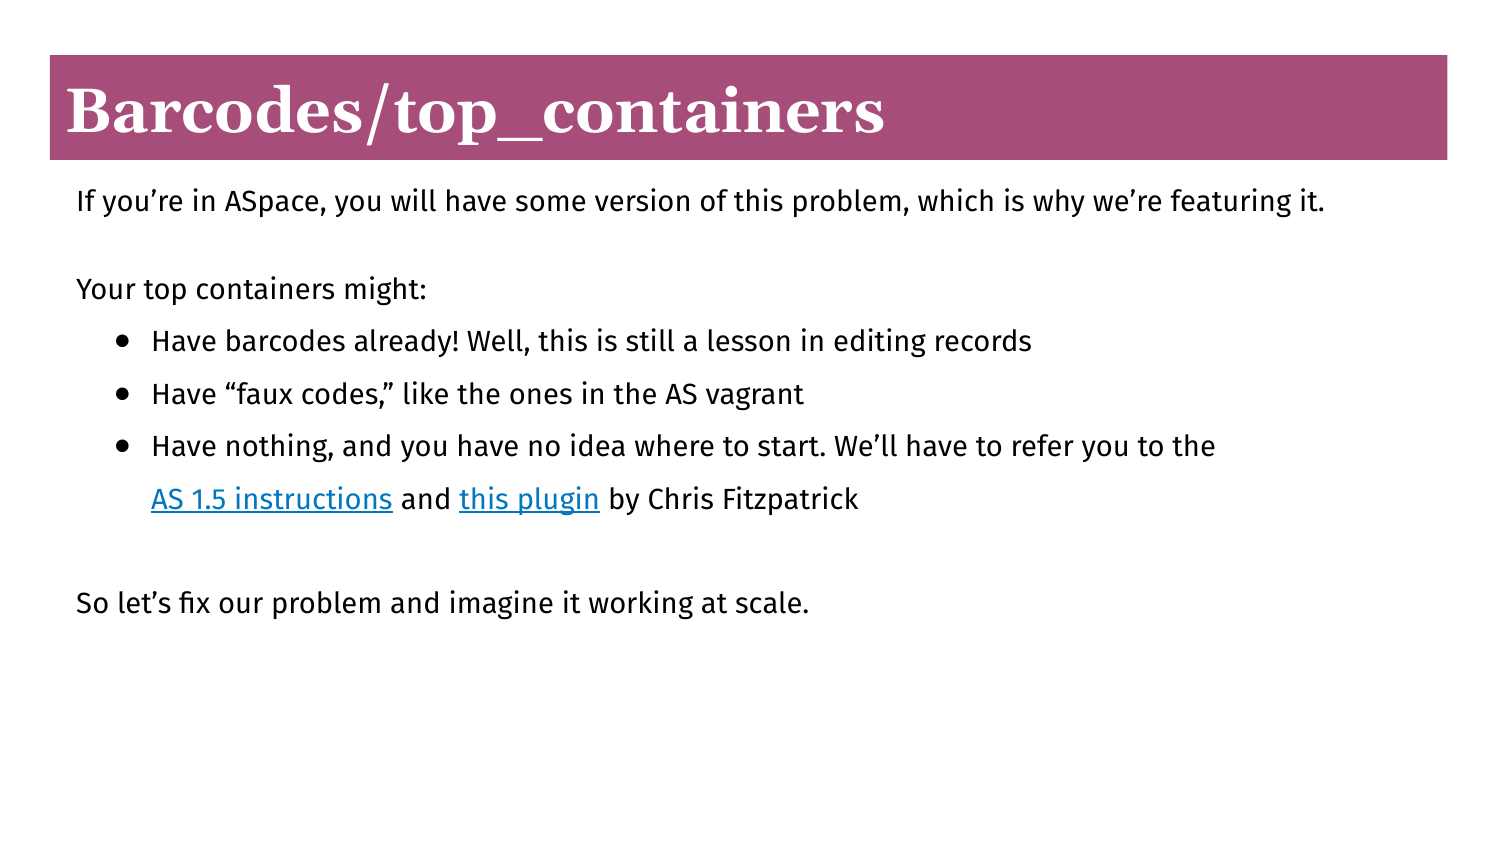

Barcodes/top_containers
If you’re in ASpace, you will have some version of this problem, which is why we’re featuring it.

Your top containers might:
Have barcodes already! Well, this is still a lesson in editing records
Have “faux codes,” like the ones in the AS vagrant
Have nothing, and you have no idea where to start. We’ll have to refer you to the AS 1.5 instructions and this plugin by Chris Fitzpatrick

So let’s fix our problem and imagine it working at scale.